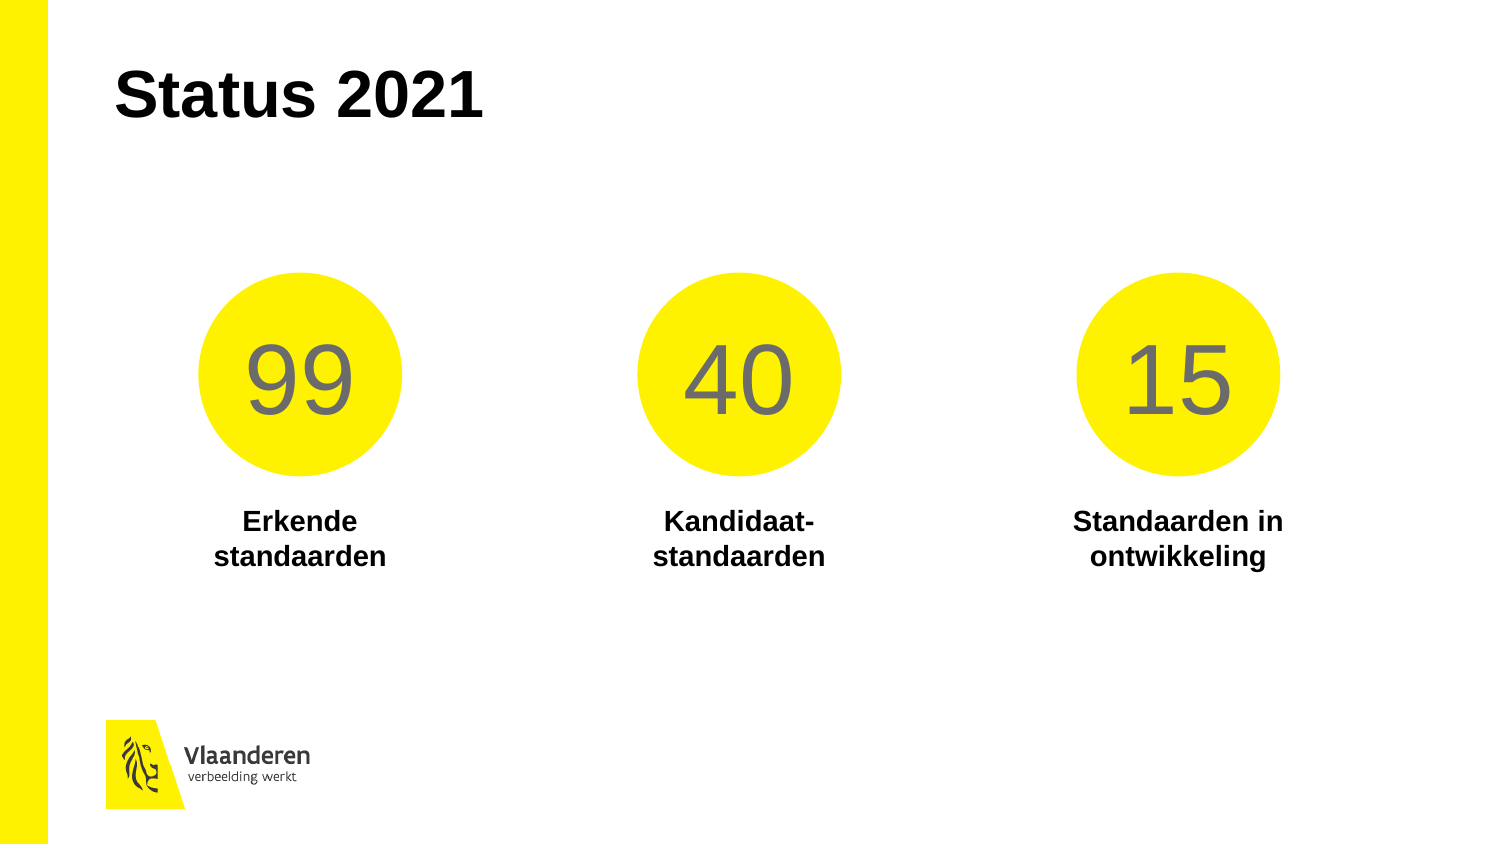

Status 2021
99
40
15
Erkende standaarden
Kandidaat- standaarden
Standaarden in ontwikkeling